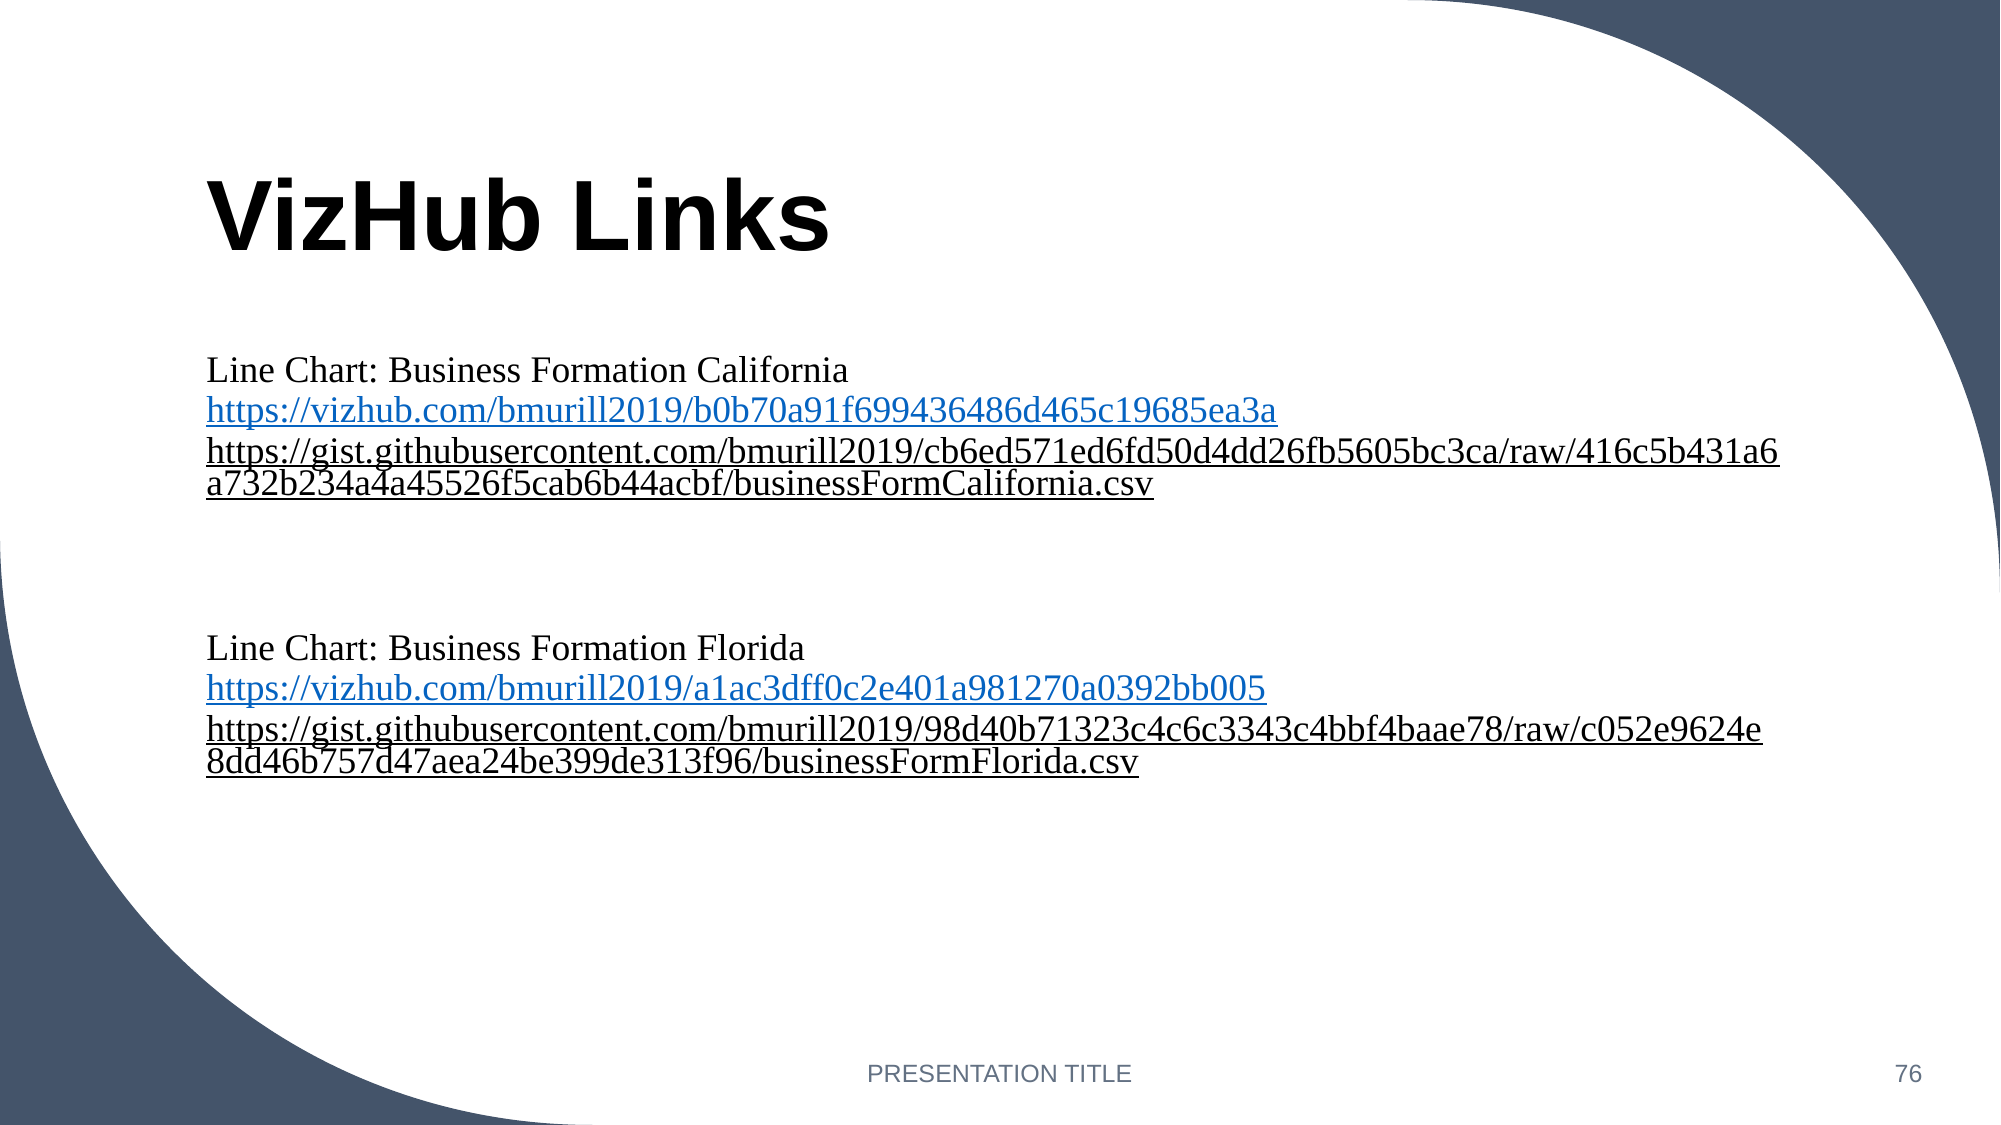

# VizHub Links
Line Chart: Business Formation California https://vizhub.com/bmurill2019/b0b70a91f699436486d465c19685ea3a
https://gist.githubusercontent.com/bmurill2019/cb6ed571ed6fd50d4dd26fb5605bc3ca/raw/416c5b431a6a732b234a4a45526f5cab6b44acbf/businessFormCalifornia.csv

Line Chart: Business Formation Florida https://vizhub.com/bmurill2019/a1ac3dff0c2e401a981270a0392bb005
https://gist.githubusercontent.com/bmurill2019/98d40b71323c4c6c3343c4bbf4baae78/raw/c052e9624e8dd46b757d47aea24be399de313f96/businessFormFlorida.csv

PRESENTATION TITLE
76